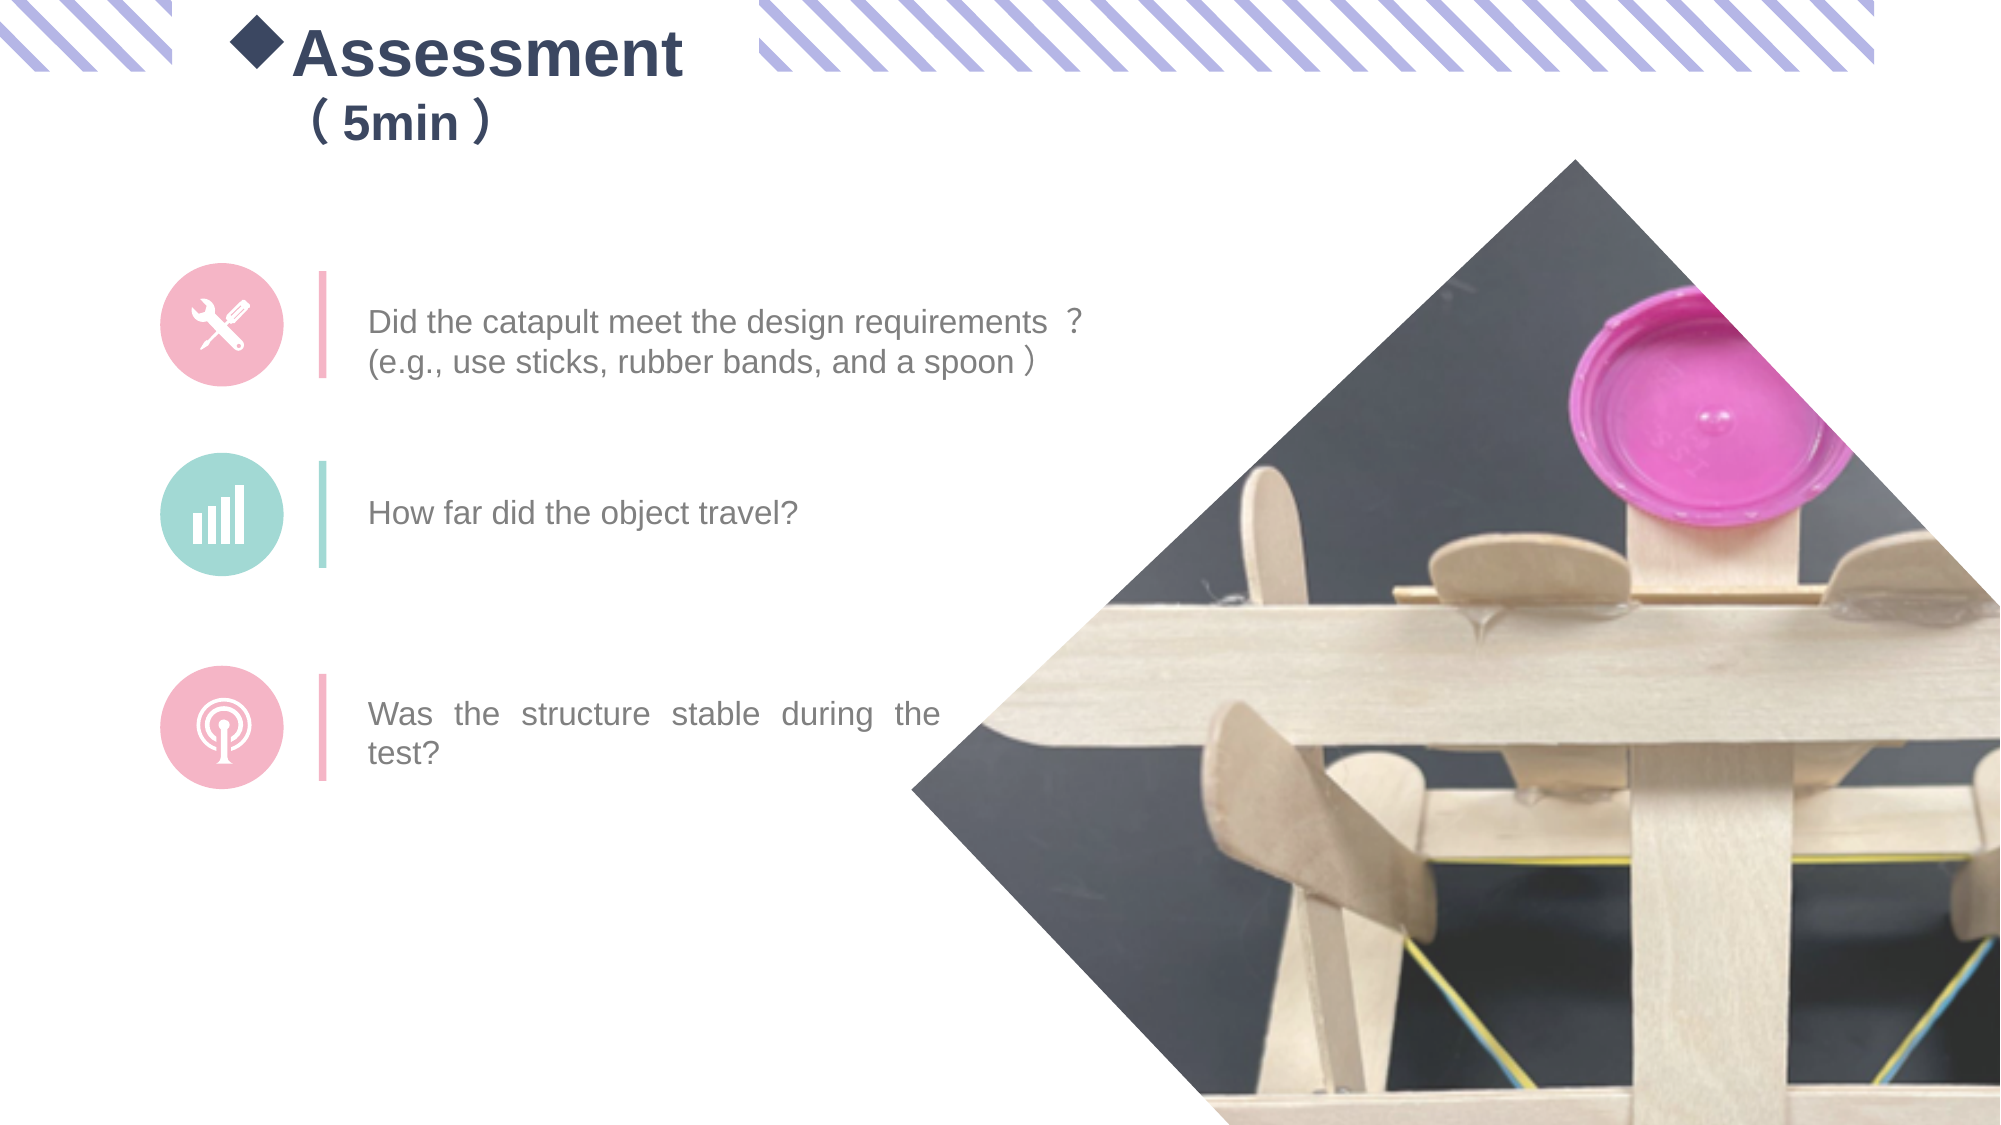

Assessment（5min）

Did the catapult meet the design requirements ？
(e.g., use sticks, rubber bands, and a spoon）

How far did the object travel?

Was the structure stable during the test?